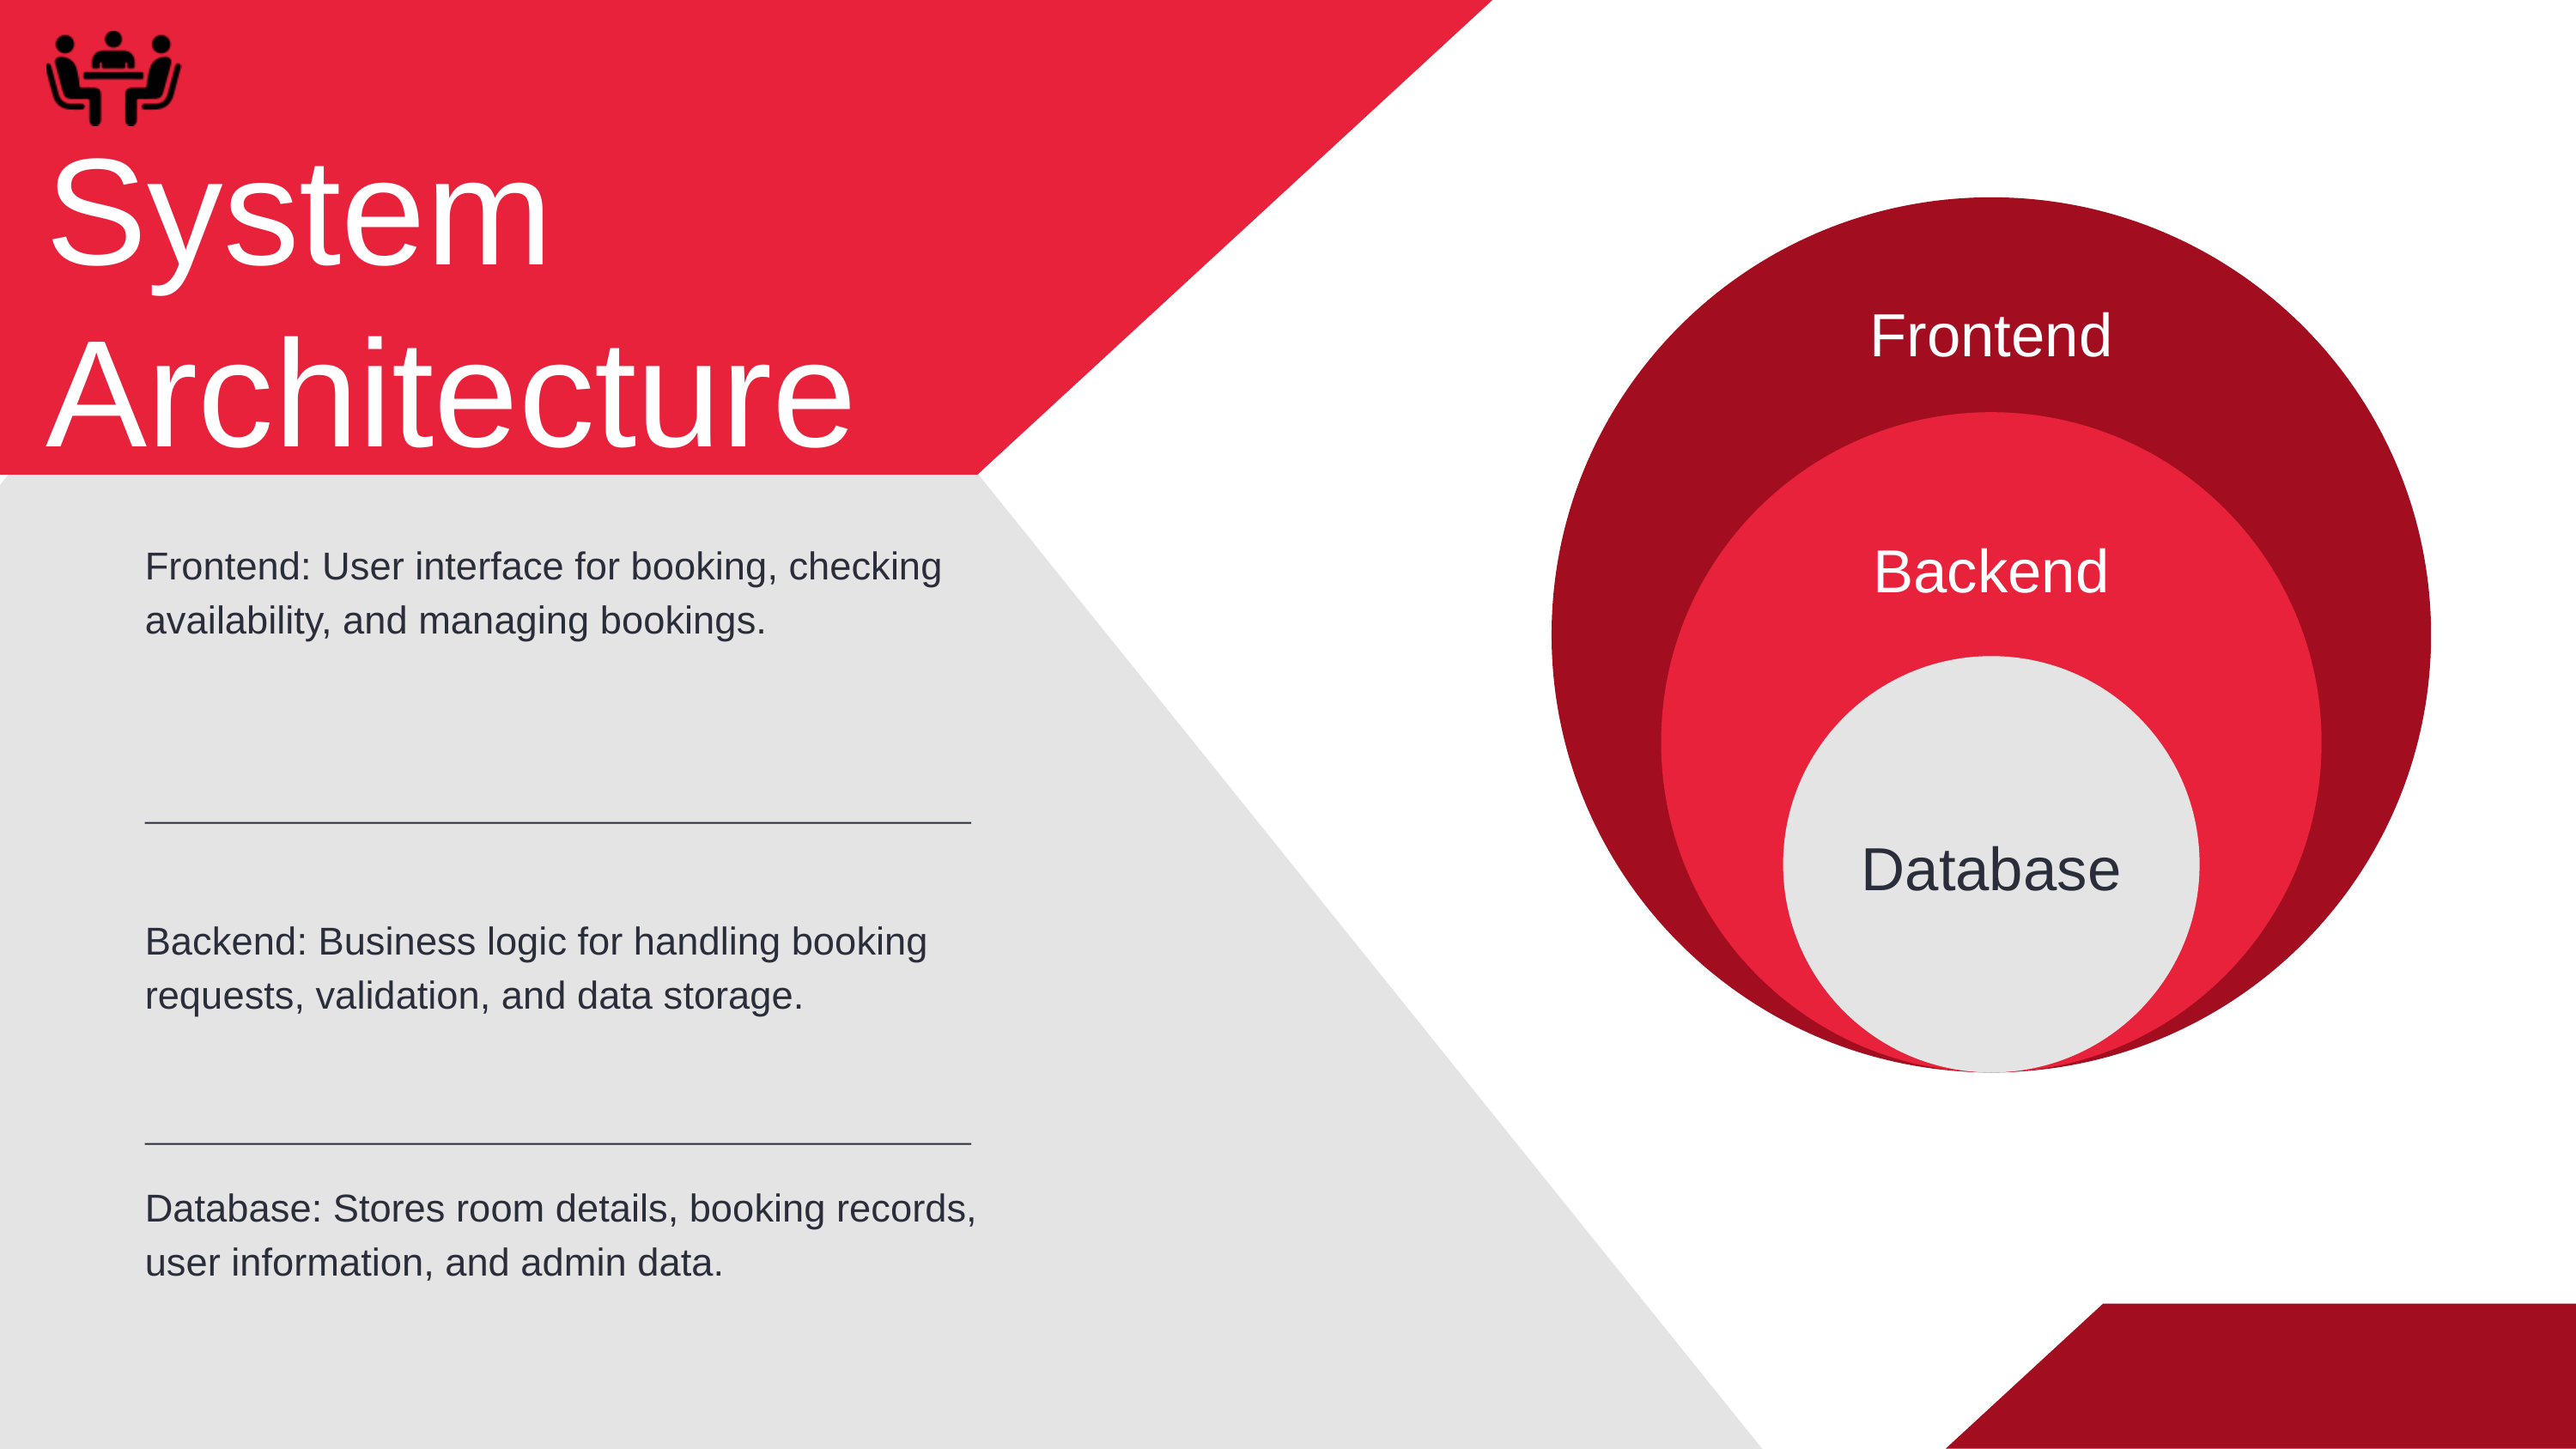

System Architecture

Frontend

Backend

Database
Frontend: User interface for booking, checking availability, and managing bookings.

Backend: Business logic for handling booking requests, validation, and data storage.

Database: Stores room details, booking records, user information, and admin data.